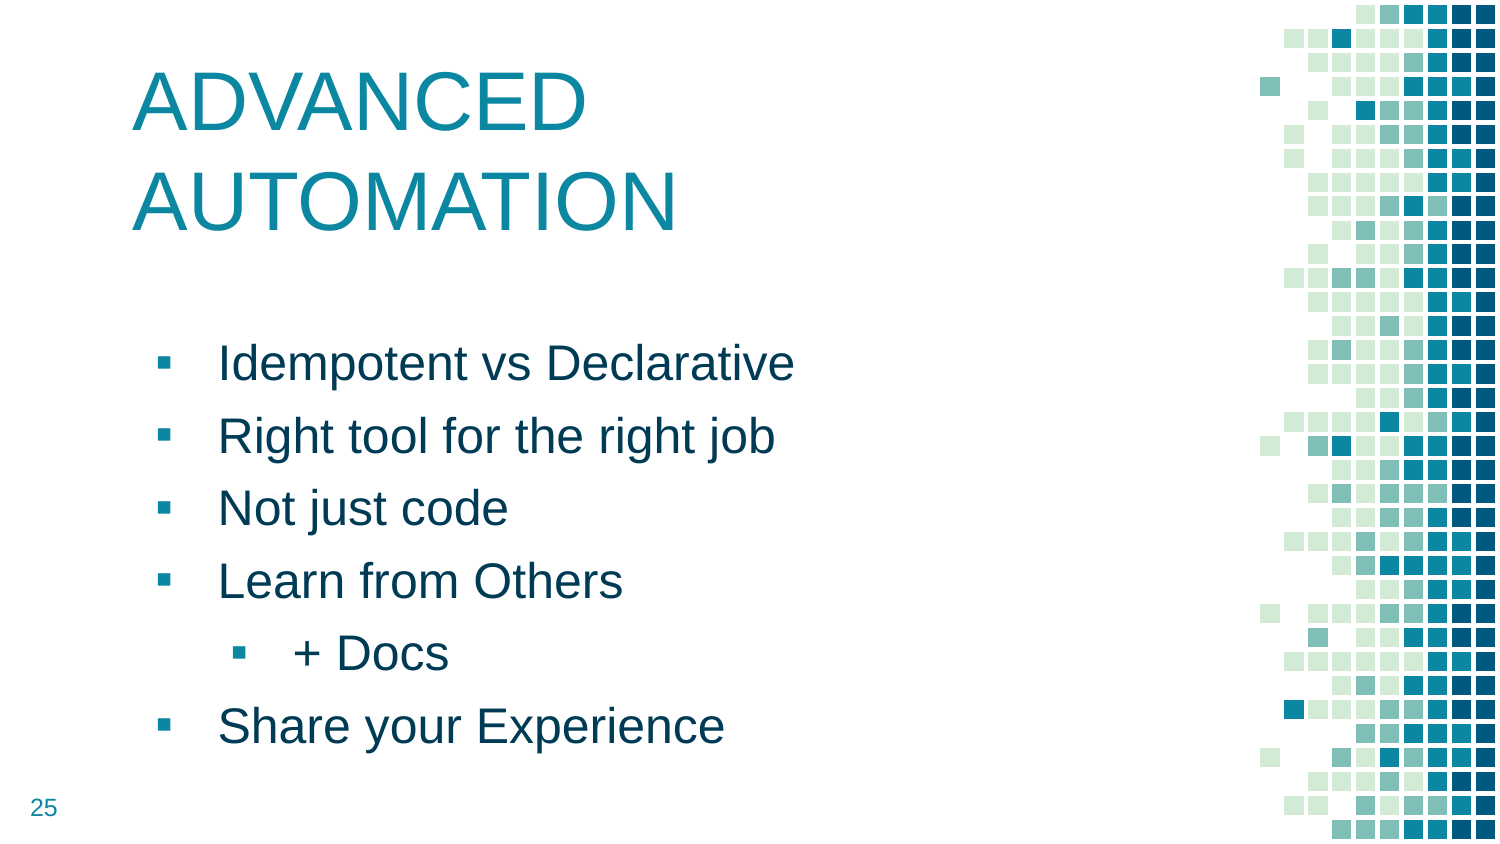

# ADVANCED AUTOMATION
Idempotent vs Declarative
Right tool for the right job
Not just code
Learn from Others
+ Docs
Share your Experience

25